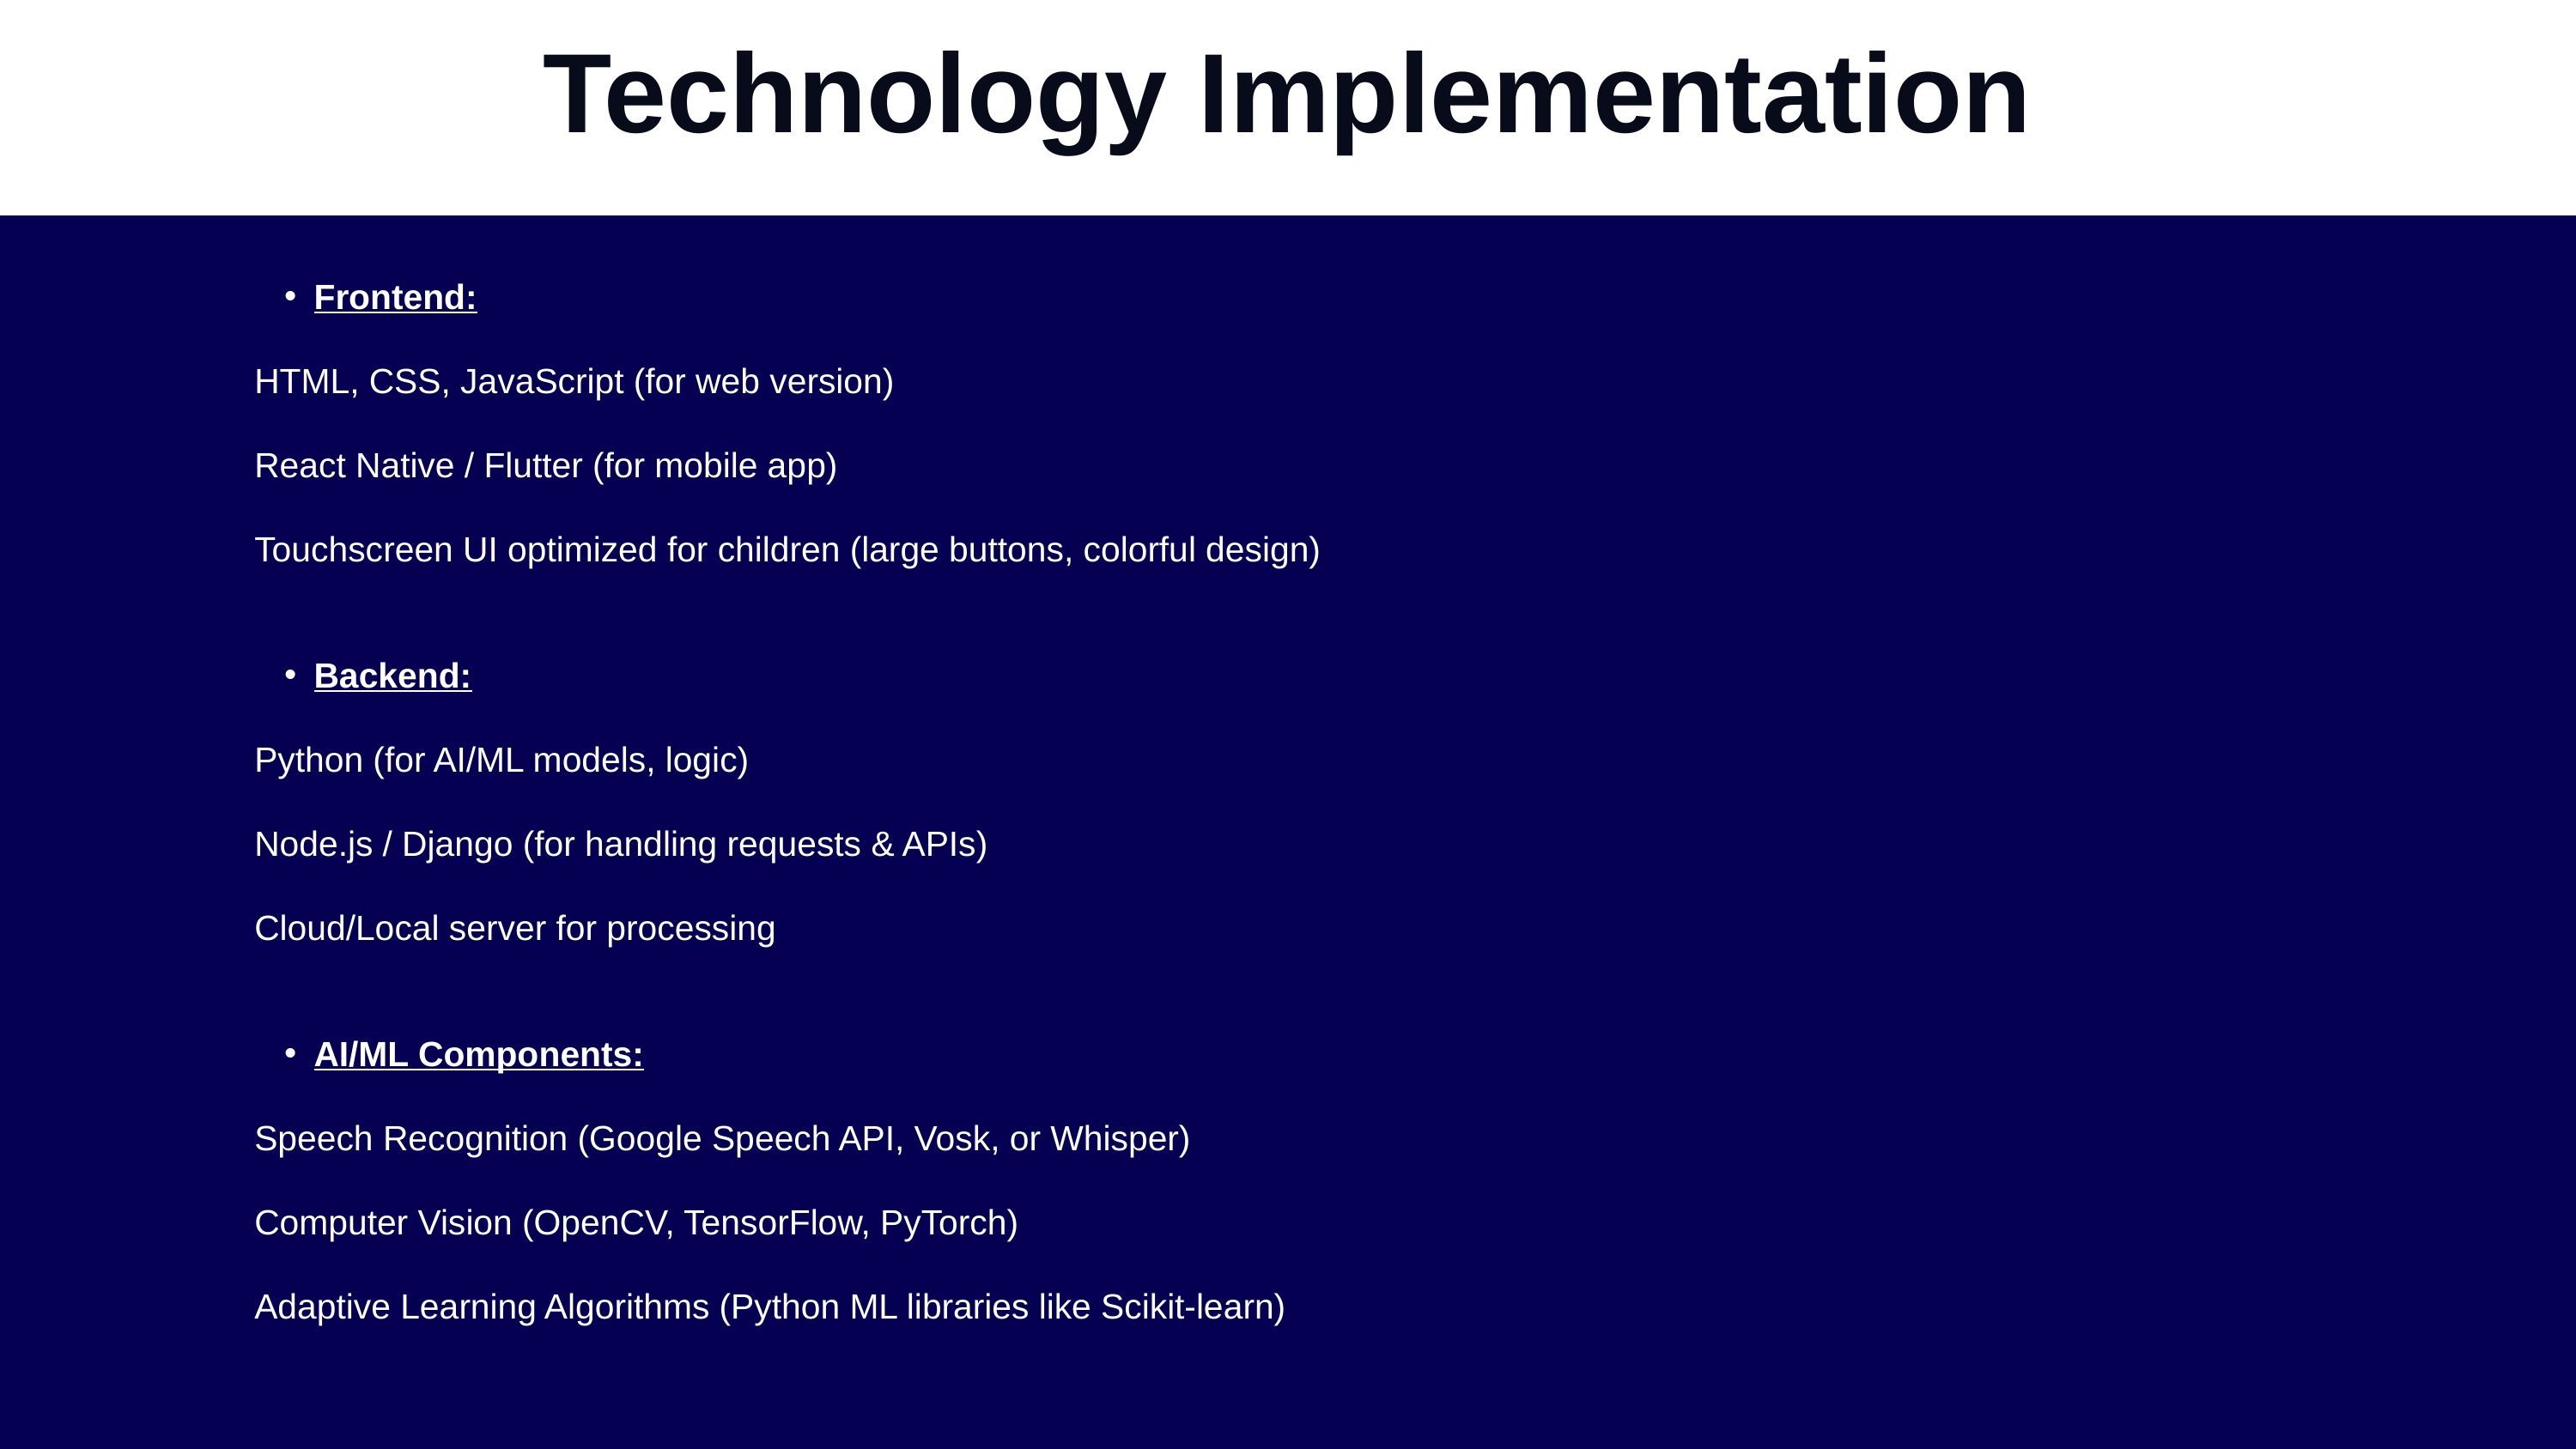

Technology Implementation

Frontend:

HTML, CSS, JavaScript (for web version)

React Native / Flutter (for mobile app)

Touchscreen UI optimized for children (large buttons, colorful design)

Backend:

Python (for AI/ML models, logic)

Node.js / Django (for handling requests & APIs)

Cloud/Local server for processing

AI/ML Components:

Speech Recognition (Google Speech API, Vosk, or Whisper)

Computer Vision (OpenCV, TensorFlow, PyTorch)

Adaptive Learning Algorithms (Python ML libraries like Scikit-learn)